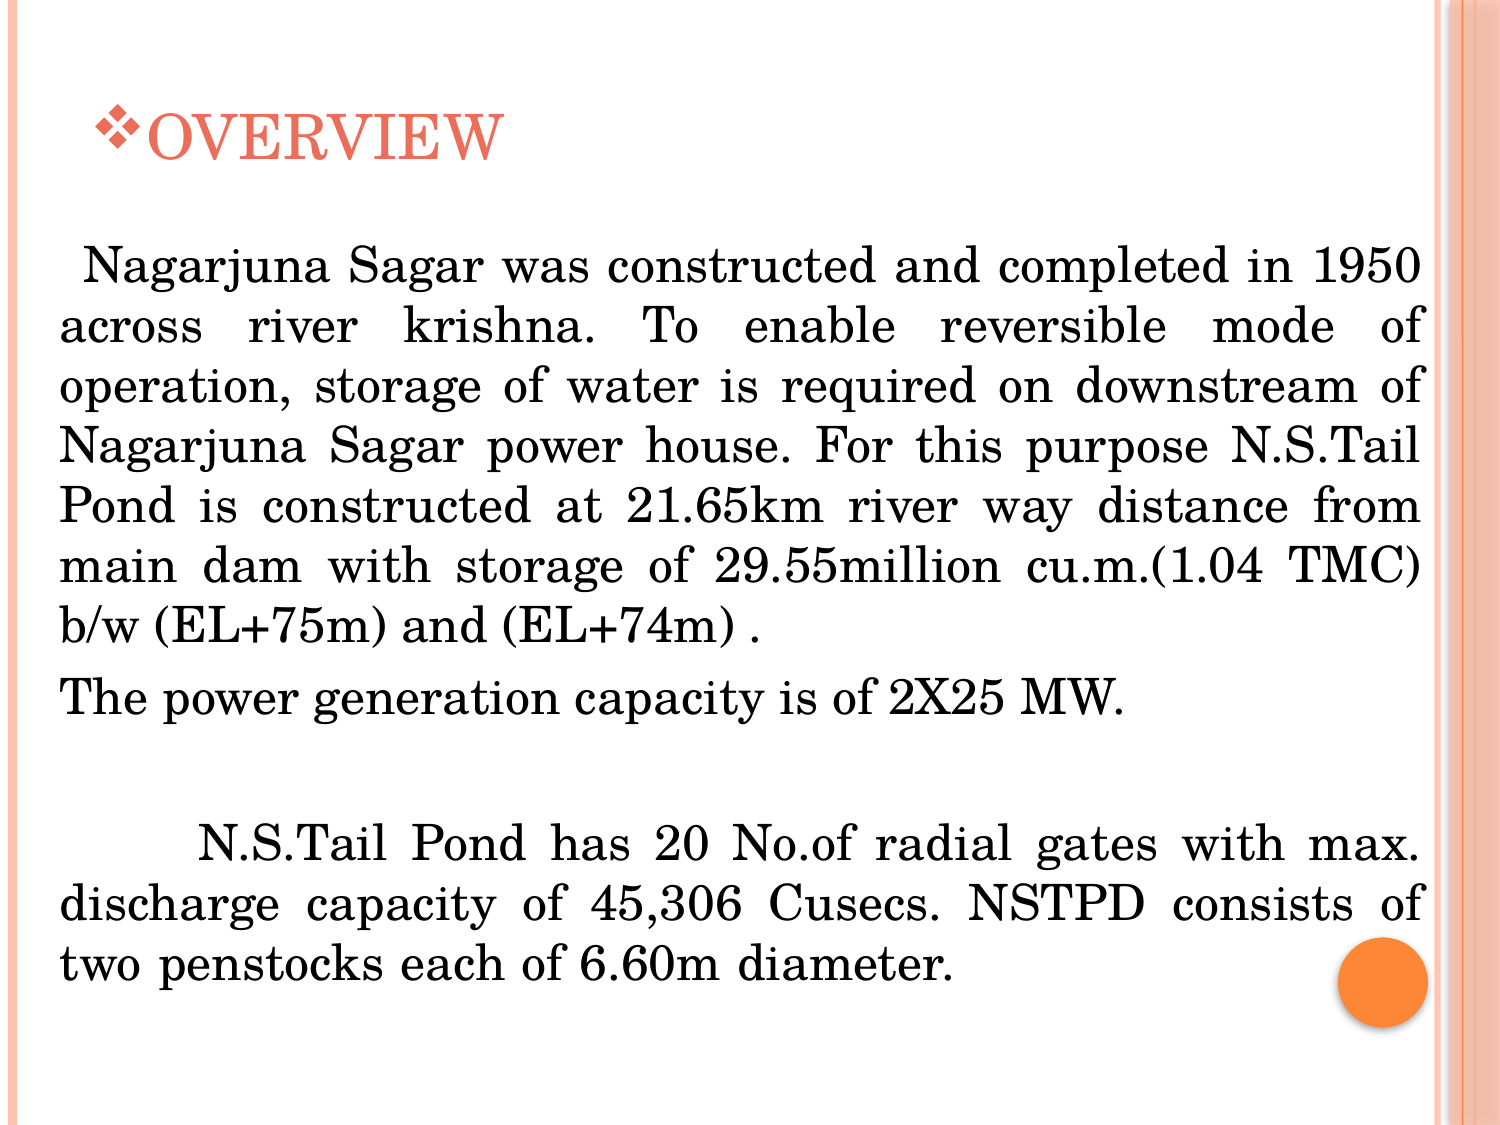

# OVERVIEW
    Nagarjuna Sagar was constructed and completed in 1950 across river krishna. To enable reversible mode of operation, storage of water is required on downstream of Nagarjuna Sagar power house. For this purpose N.S.Tail Pond is constructed at 21.65km river way distance from main dam with storage of 29.55million cu.m.(1.04 TMC) b/w (EL+75m) and (EL+74m) .
	The power generation capacity is of 2X25 MW.

        N.S.Tail Pond has 20 No.of radial gates with max. discharge capacity of 45,306 Cusecs. NSTPD consists of two penstocks each of 6.60m diameter.